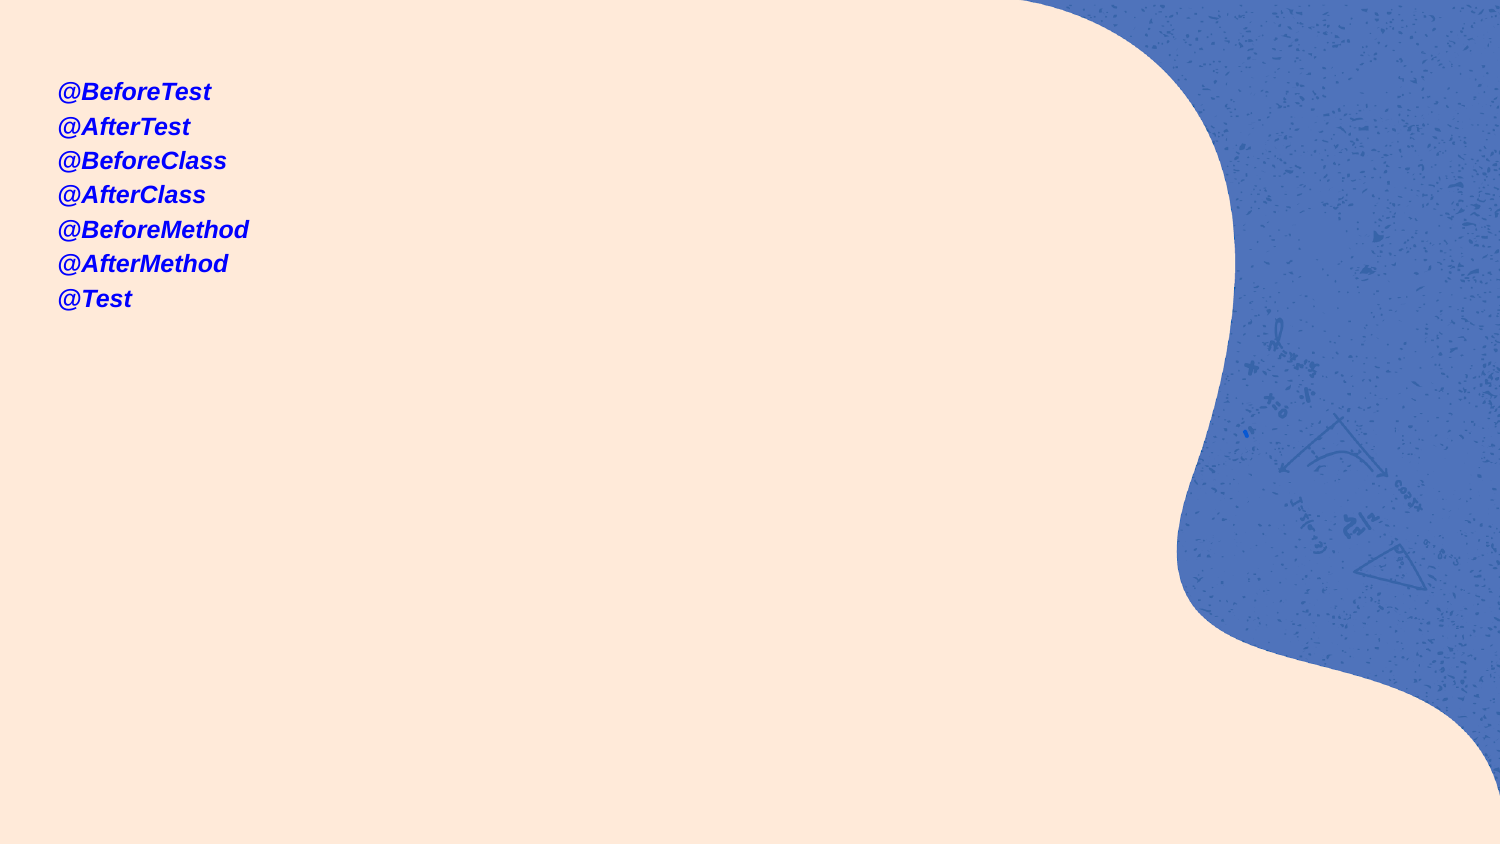

@BeforeTest
@AfterTest
@BeforeClass
@AfterClass
@BeforeMethod
@AfterMethod
@Test